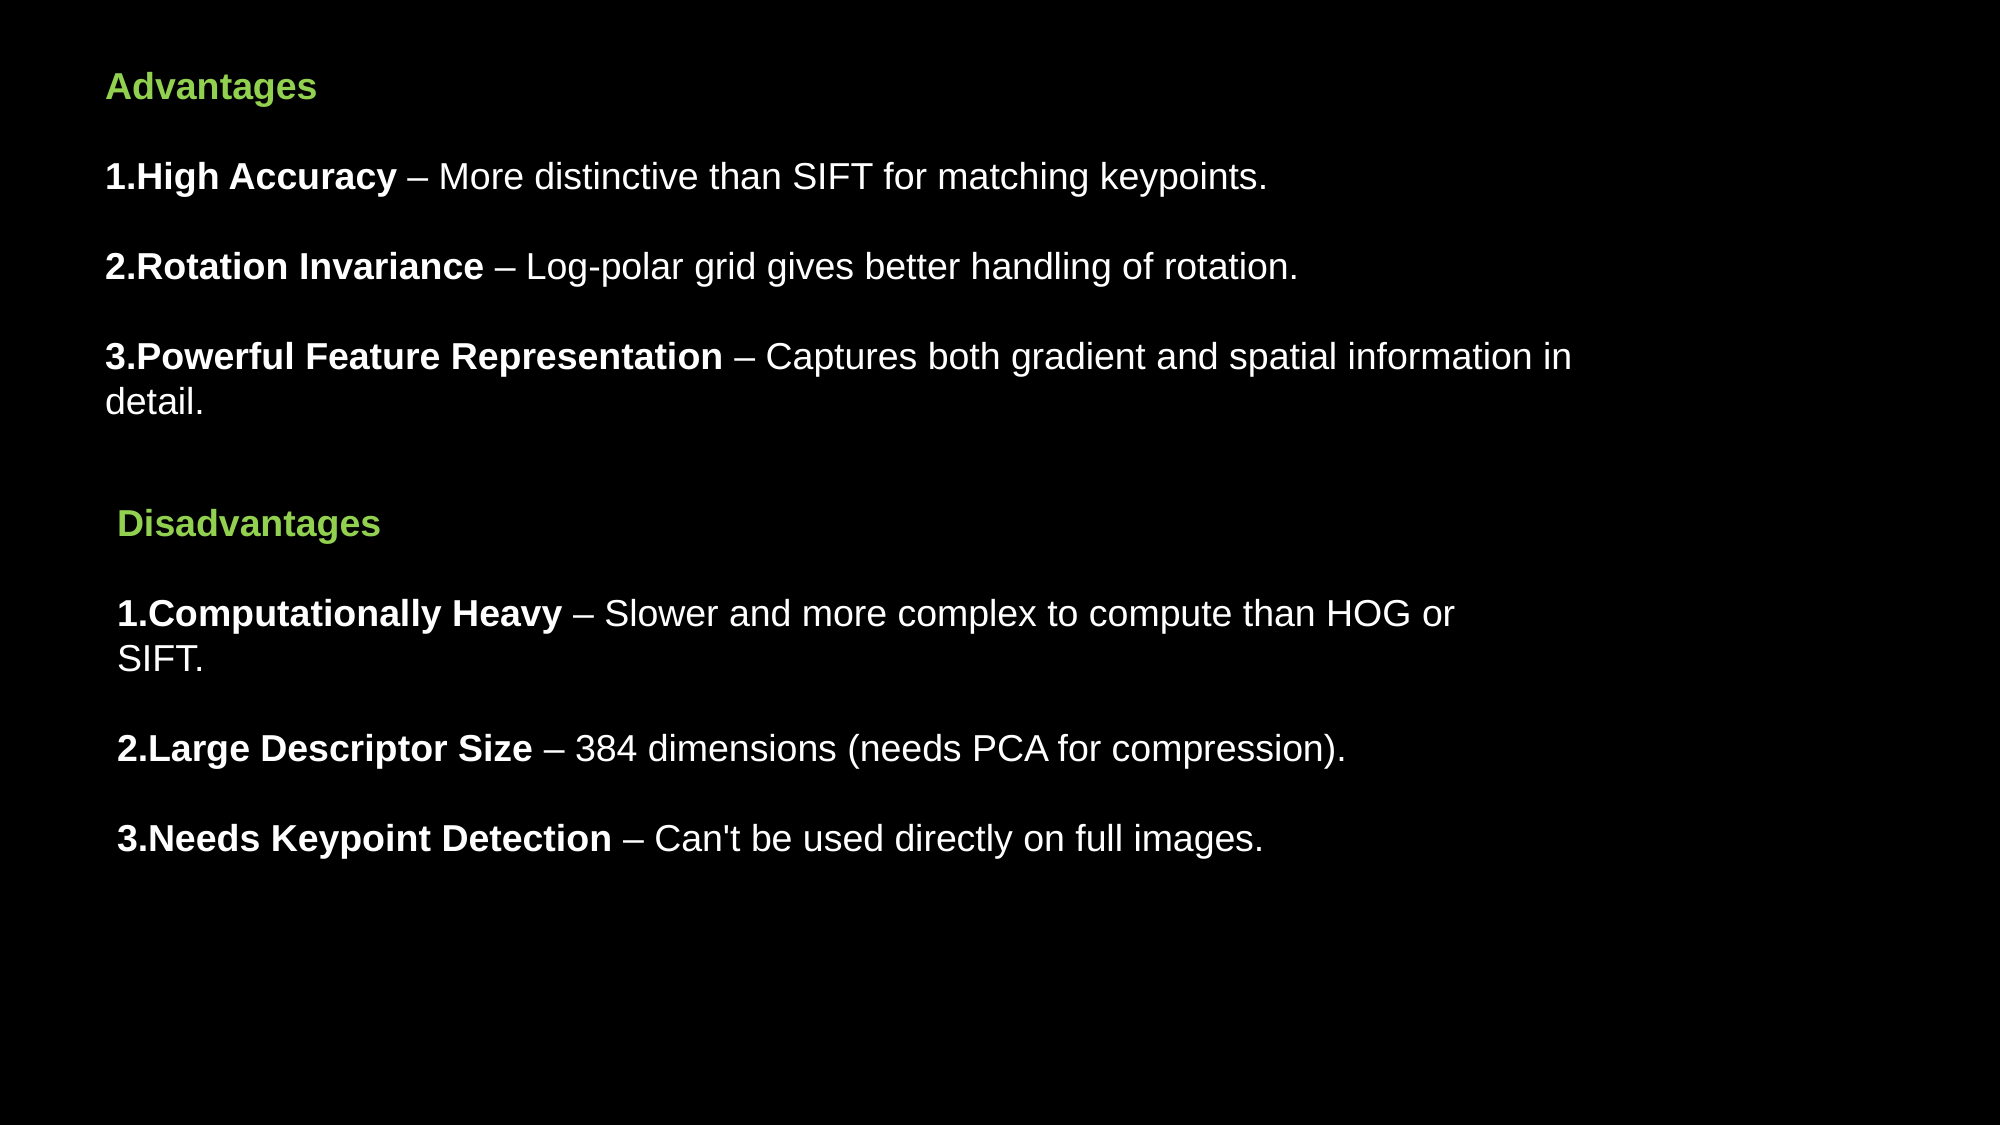

Advantages

High Accuracy – More distinctive than SIFT for matching keypoints.

Rotation Invariance – Log-polar grid gives better handling of rotation.

Powerful Feature Representation – Captures both gradient and spatial information in detail.

Disadvantages

Computationally Heavy – Slower and more complex to compute than HOG or SIFT.

Large Descriptor Size – 384 dimensions (needs PCA for compression).

Needs Keypoint Detection – Can't be used directly on full images.